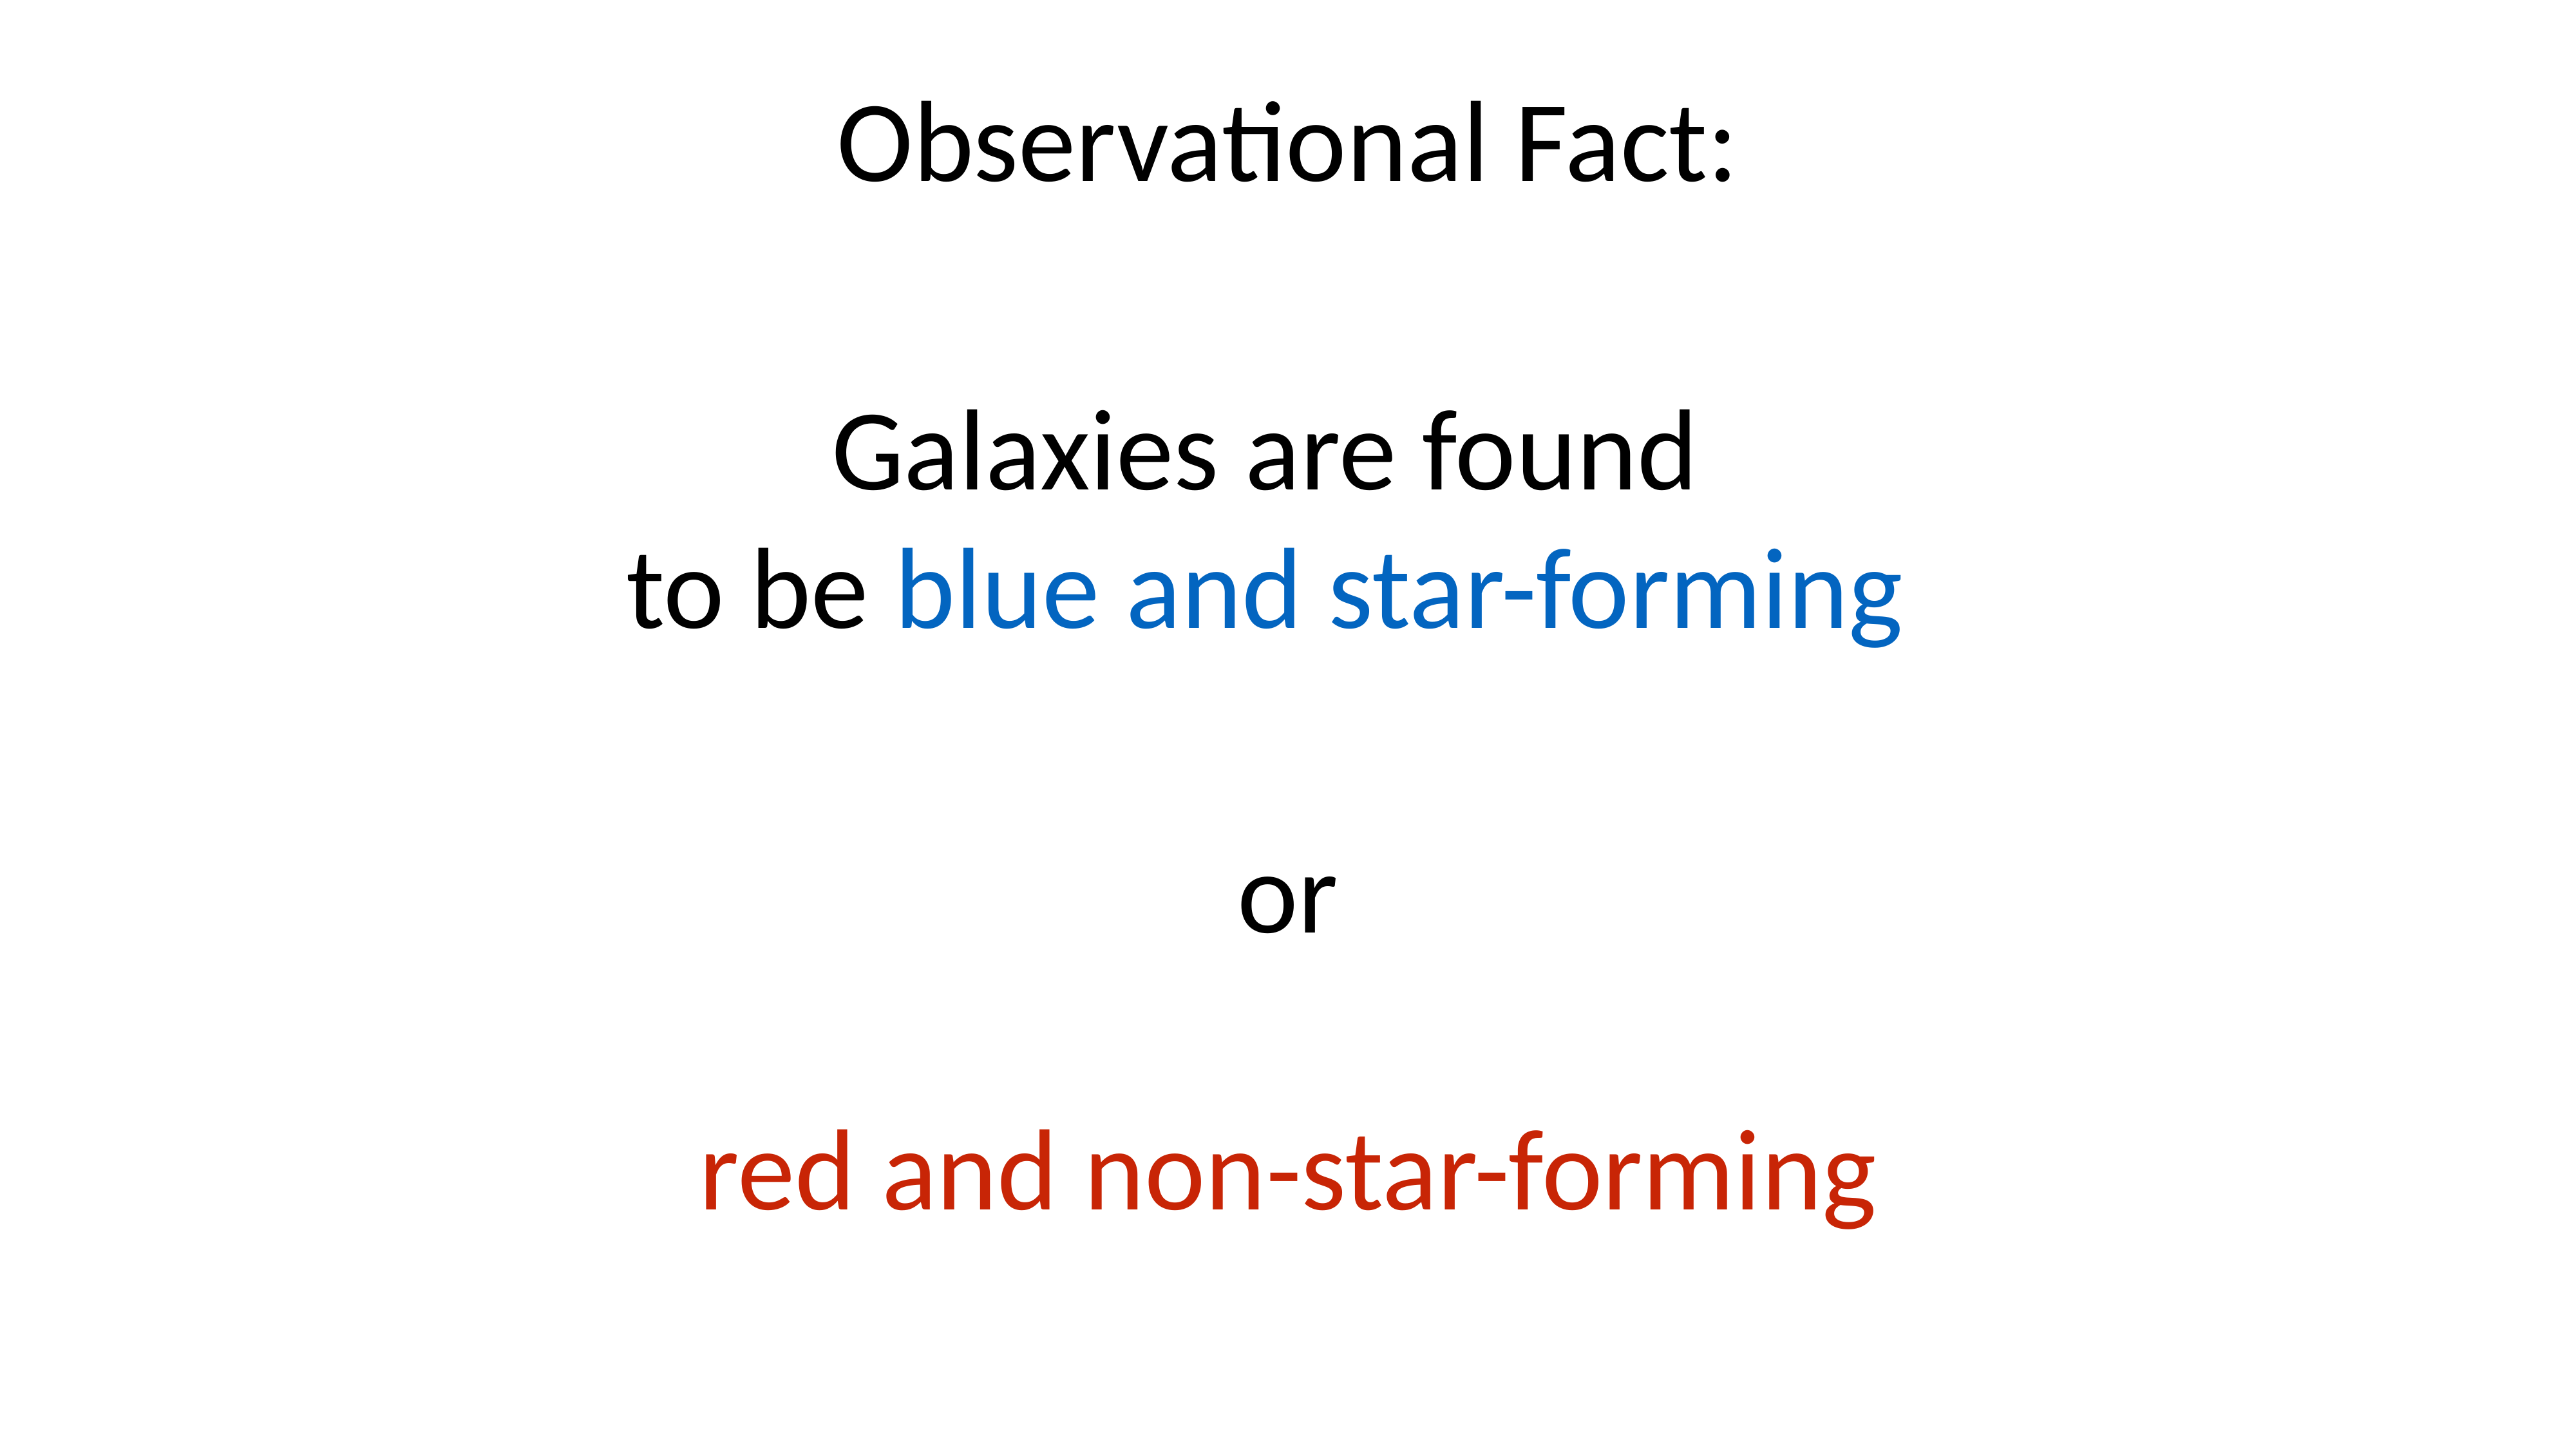

# Observational Fact:
Galaxies are found
to be blue and star-forming
or

red and non-star-forming